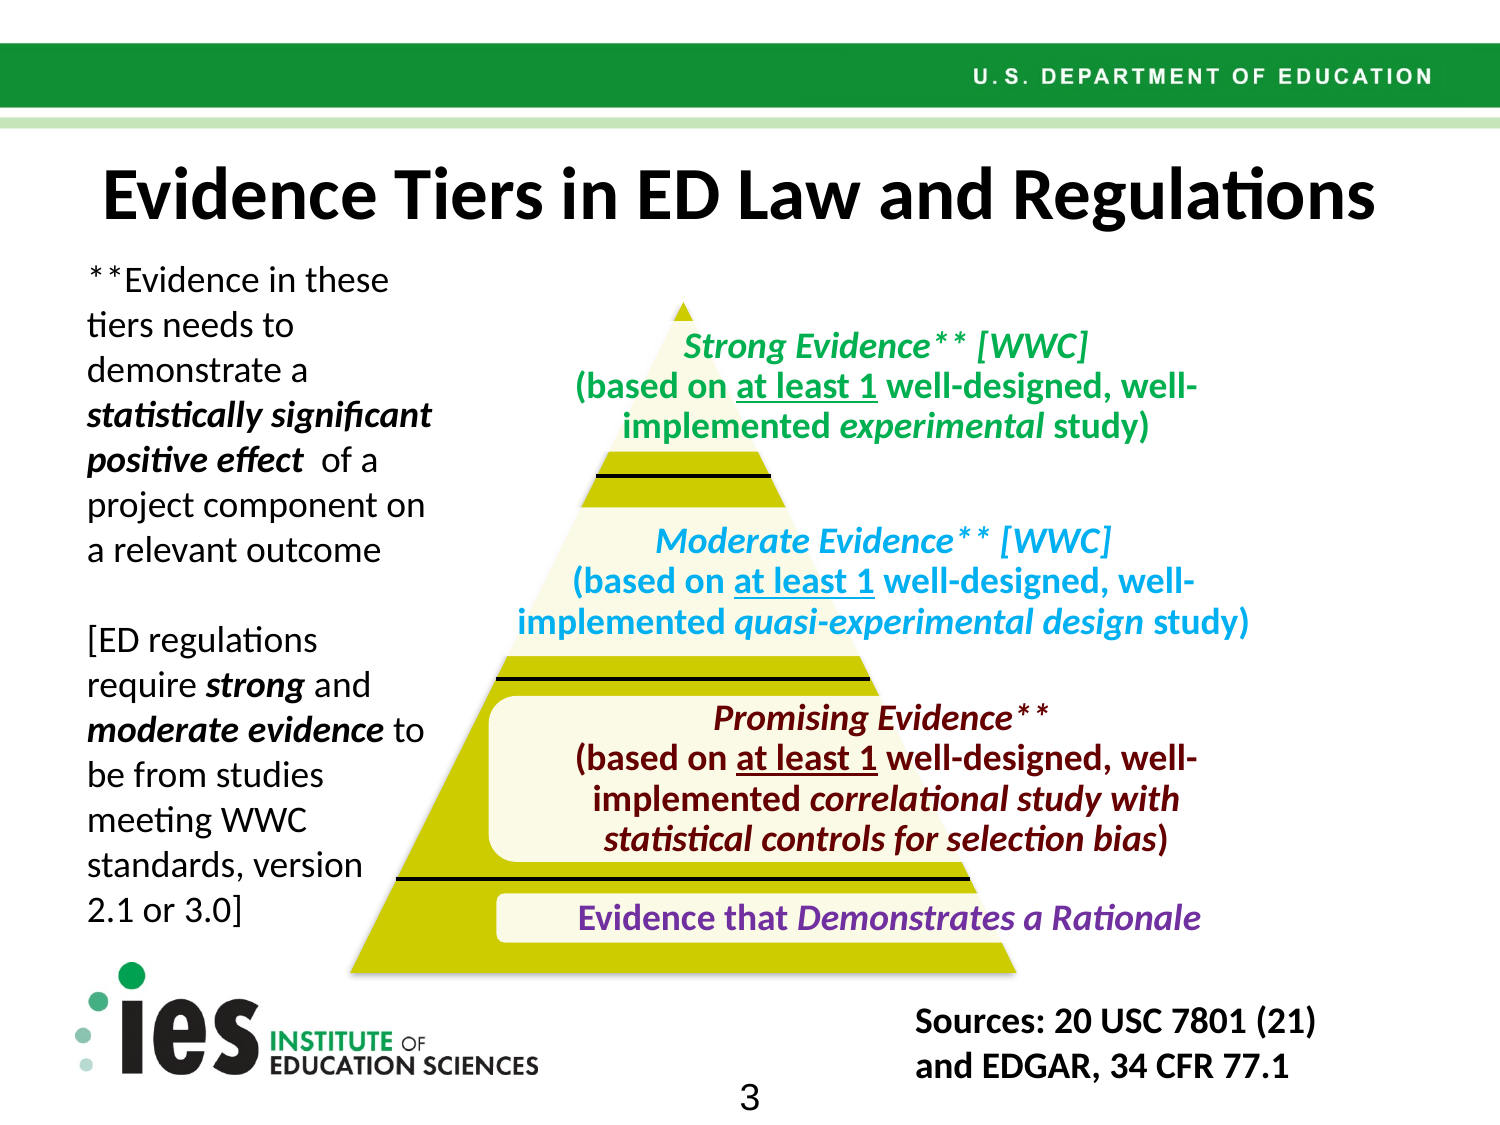

# Evidence Tiers in ED Law and Regulations
**Evidence in these tiers needs to demonstrate a statistically significant positive effect  of a project component on a relevant outcome

[ED regulations require strong and moderate evidence to be from studies meeting WWC standards, version
2.1 or 3.0]
Strong Evidence** [WWC]
(based on at least 1 well-designed, well-implemented experimental study)
Moderate Evidence** [WWC]
(based on at least 1 well-designed, well-implemented quasi-experimental design study)
Promising Evidence**
(based on at least 1 well-designed, well-implemented correlational study with statistical controls for selection bias)
 Evidence that Demonstrates a Rationale
Sources: 20 USC 7801 (21)
and EDGAR, 34 CFR 77.1
3